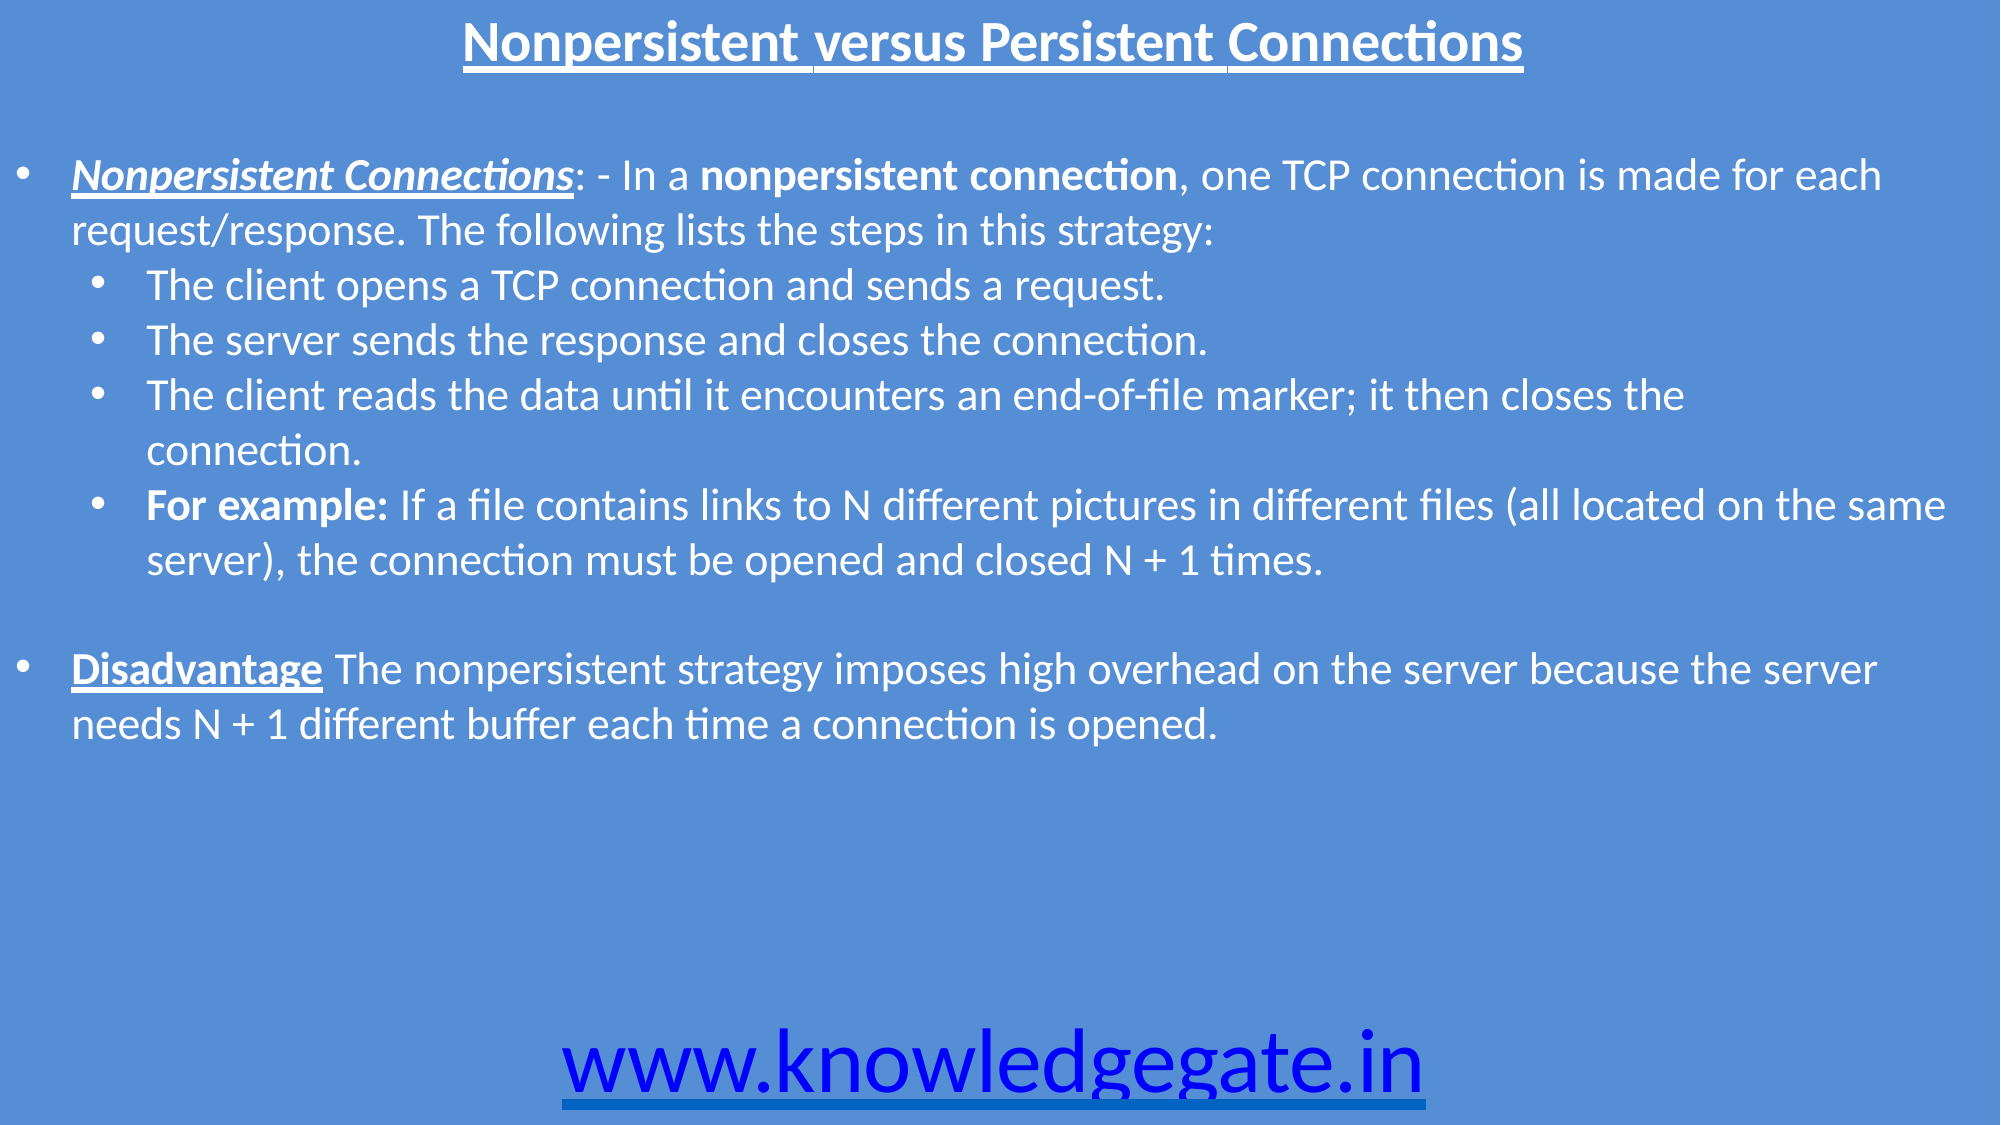

# Nonpersistent versus Persistent Connections
Nonpersistent Connections: - In a nonpersistent connection, one TCP connection is made for each  request/response. The following lists the steps in this strategy:
The client opens a TCP connection and sends a request.
The server sends the response and closes the connection.
The client reads the data until it encounters an end-of-file marker; it then closes the connection.
For example: If a file contains links to N different pictures in different files (all located on the same  server), the connection must be opened and closed N + 1 times.

Disadvantage The nonpersistent strategy imposes high overhead on the server because the server  needs N + 1 different buffer each time a connection is opened.
www.knowledgegate.in